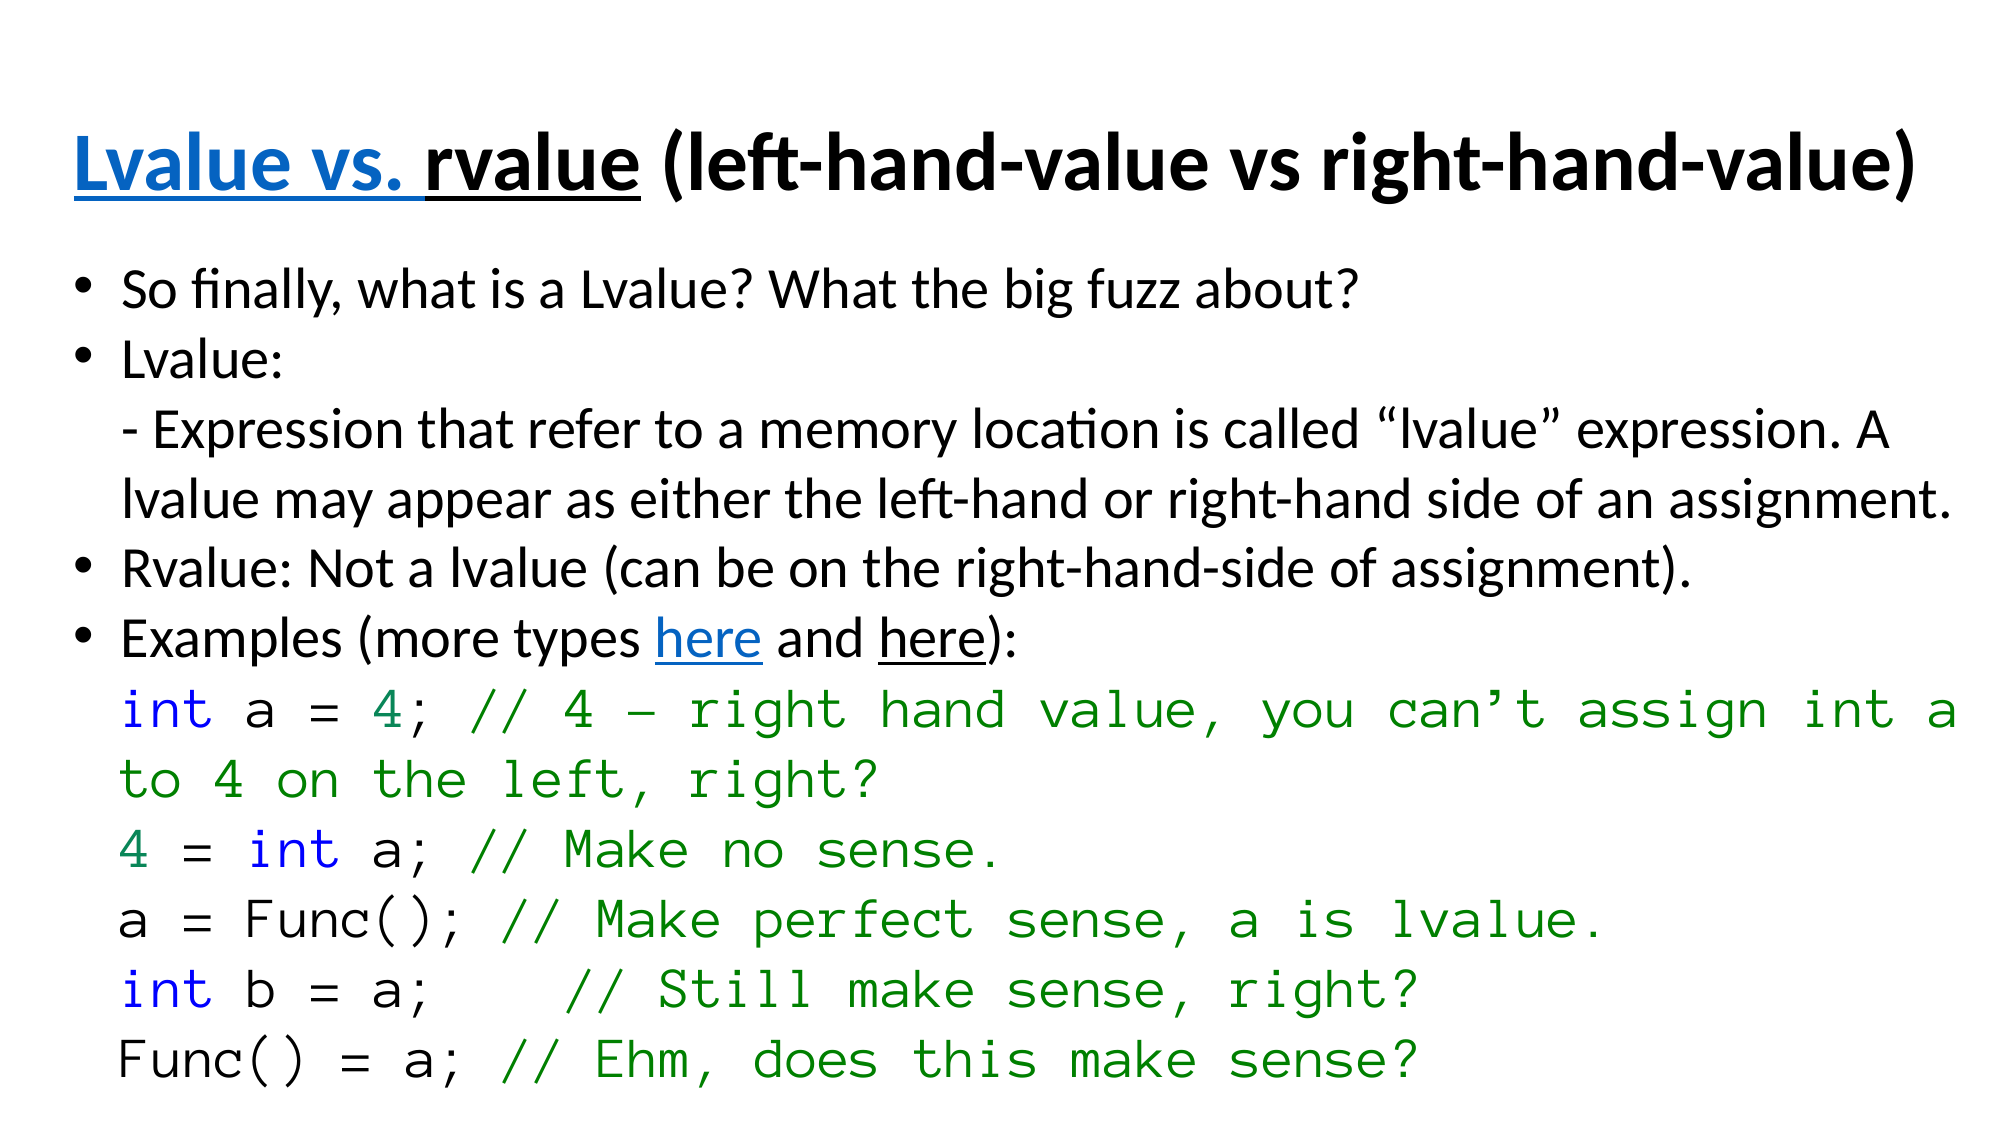

Lvalue vs. rvalue (left-hand-value vs right-hand-value)
So finally, what is a Lvalue? What the big fuzz about?
Lvalue:
- Expression that refer to a memory location is called “lvalue” expression. A lvalue may appear as either the left-hand or right-hand side of an assignment.
Rvalue: Not a lvalue (can be on the right-hand-side of assignment).
Examples (more types here and here):
int a = 4; // 4 – right hand value, you can’t assign int a to 4 on the left, right?
4 = int a; // Make no sense.
a = Func(); // Make perfect sense, a is lvalue.
int b = a;    // Still make sense, right?
Func() = a; // Ehm, does this make sense?